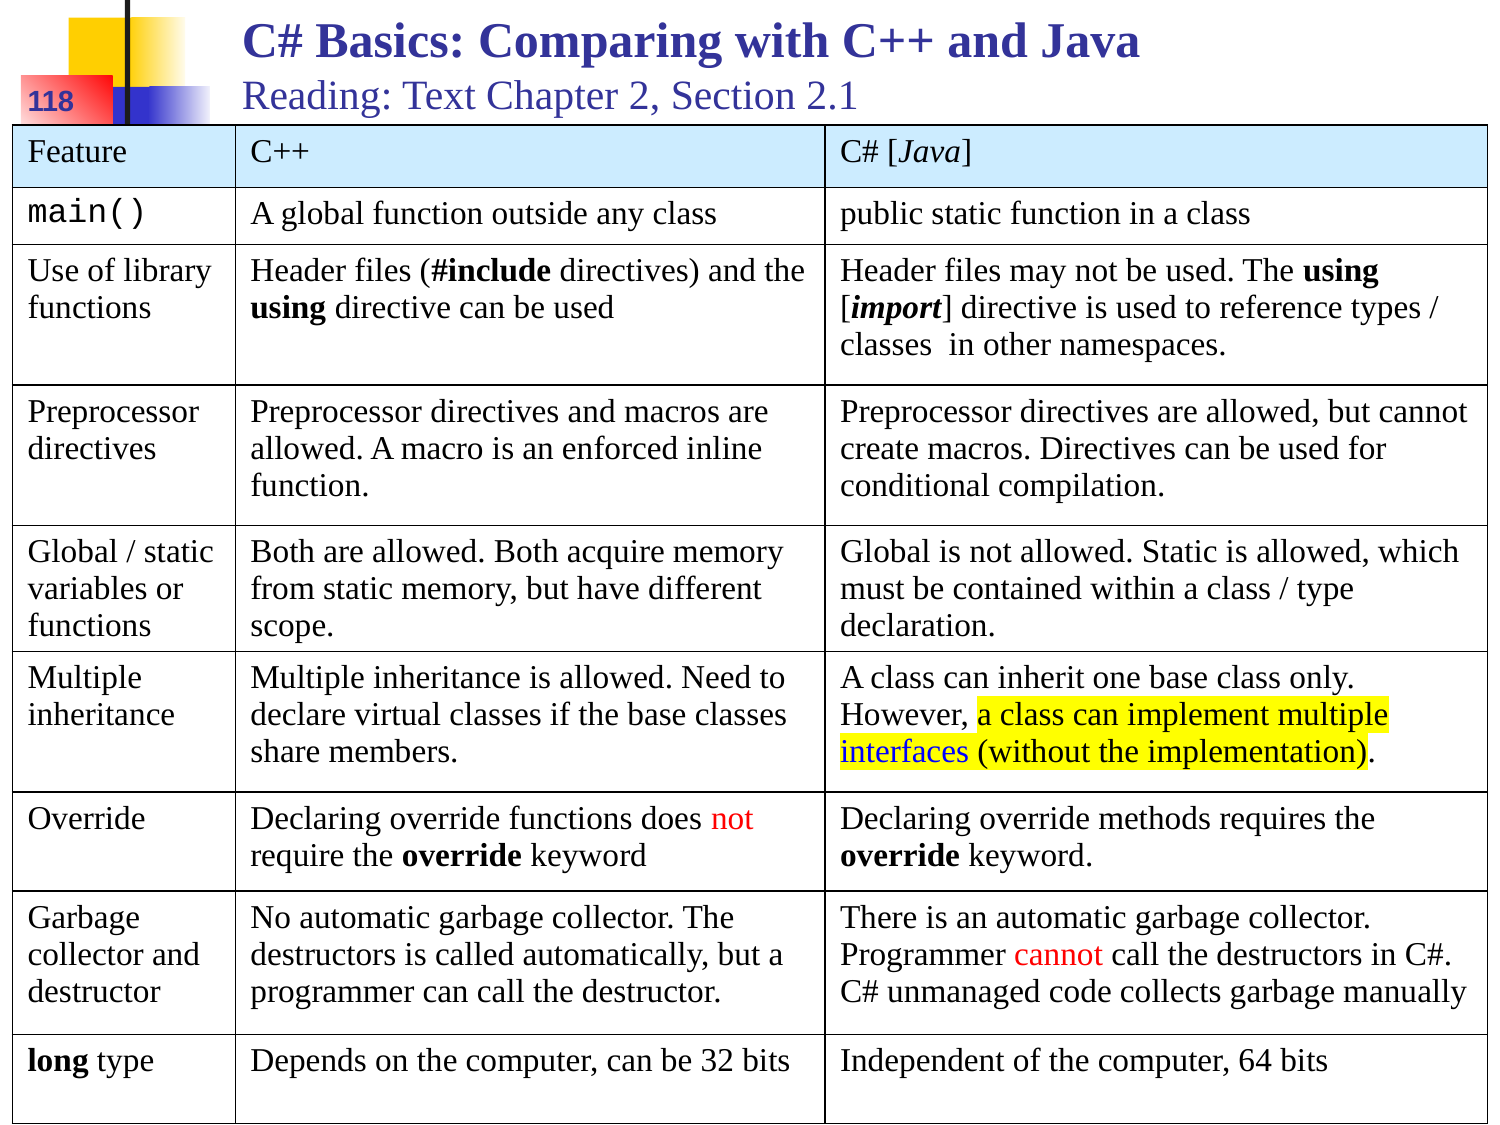

# C# Basics: Comparing with C++ and Java Reading: Text Chapter 2, Section 2.1
118
| Feature | C++ | C# [Java] |
| --- | --- | --- |
| main() | A global function outside any class | public static function in a class |
| Use of library functions | Header files (#include directives) and the using directive can be used | Header files may not be used. The using [import] directive is used to reference types / classes in other namespaces. |
| Preprocessor directives | Preprocessor directives and macros are allowed. A macro is an enforced inline function. | Preprocessor directives are allowed, but cannot create macros. Directives can be used for conditional compilation. |
| Global / static variables or functions | Both are allowed. Both acquire memory from static memory, but have different scope. | Global is not allowed. Static is allowed, which must be contained within a class / type declaration. |
| Multiple inheritance | Multiple inheritance is allowed. Need to declare virtual classes if the base classes share members. | A class can inherit one base class only. However, a class can implement multiple interfaces (without the implementation). |
| Override | Declaring override functions does not require the override keyword | Declaring override methods requires the override keyword. |
| Garbage collector and destructor | No automatic garbage collector. The destructors is called automatically, but a programmer can call the destructor. | There is an automatic garbage collector. Programmer cannot call the destructors in C#. C# unmanaged code collects garbage manually |
| long type | Depends on the computer, can be 32 bits | Independent of the computer, 64 bits |